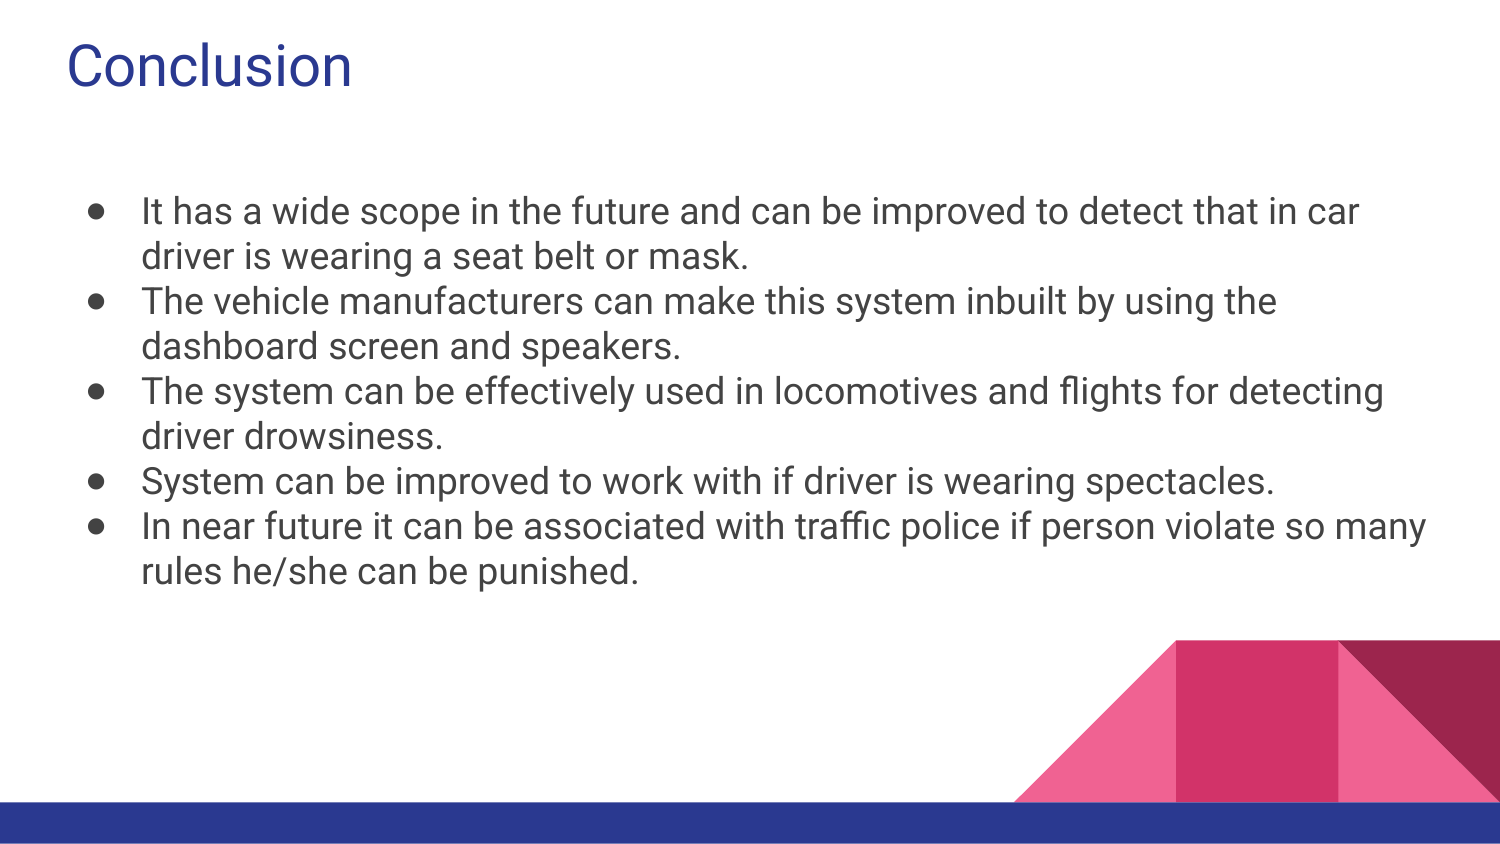

# Conclusion

It has a wide scope in the future and can be improved to detect that in car driver is wearing a seat belt or mask.
The vehicle manufacturers can make this system inbuilt by using the dashboard screen and speakers.
The system can be effectively used in locomotives and flights for detecting driver drowsiness.
System can be improved to work with if driver is wearing spectacles.
In near future it can be associated with traffic police if person violate so many rules he/she can be punished.